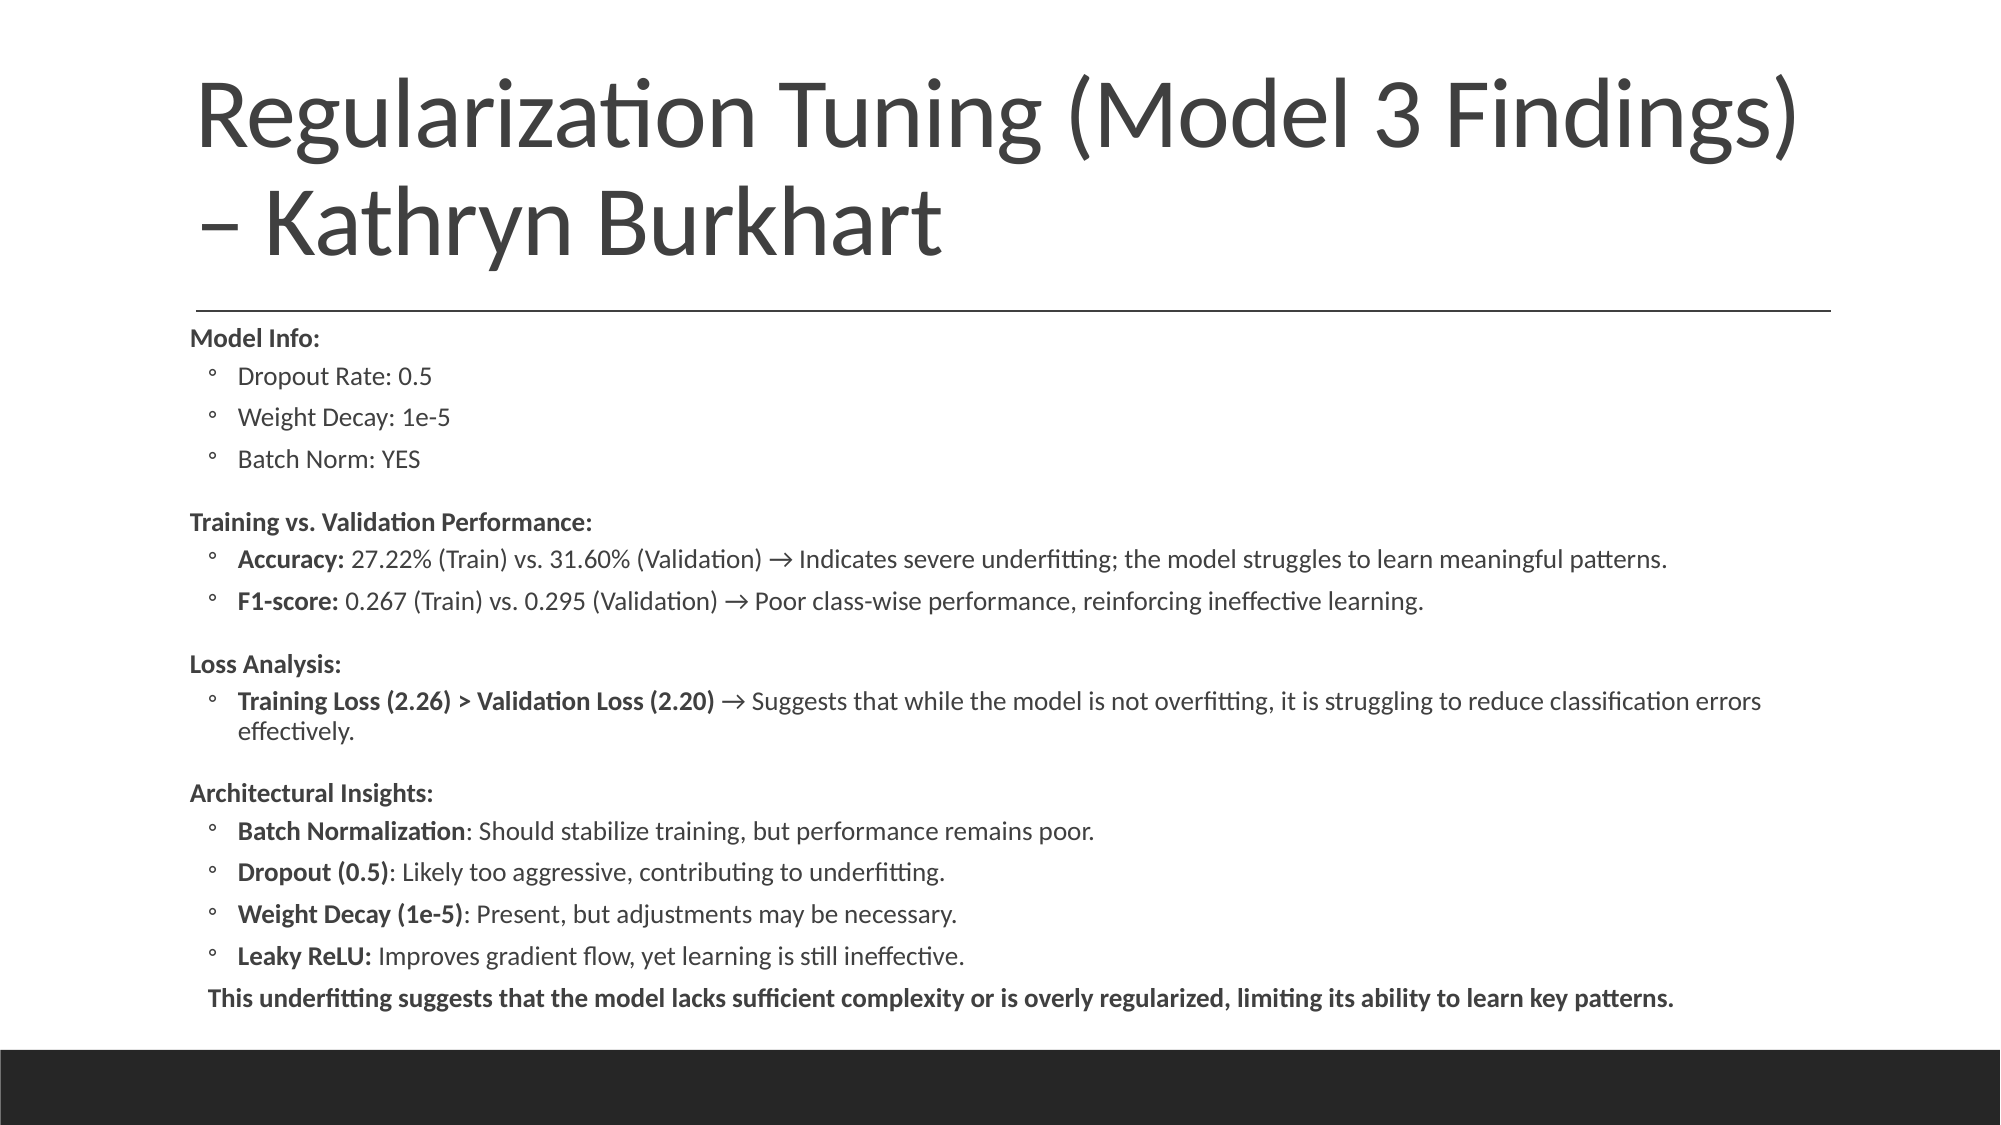

# Regularization Tuning (Model 3 Findings) – Kathryn Burkhart
Model Info:
Dropout Rate: 0.5
Weight Decay: 1e-5
Batch Norm: YES
Training vs. Validation Performance:
Accuracy: 27.22% (Train) vs. 31.60% (Validation) → Indicates severe underfitting; the model struggles to learn meaningful patterns.
F1-score: 0.267 (Train) vs. 0.295 (Validation) → Poor class-wise performance, reinforcing ineffective learning.
Loss Analysis:
Training Loss (2.26) > Validation Loss (2.20) → Suggests that while the model is not overfitting, it is struggling to reduce classification errors effectively.
Architectural Insights:
Batch Normalization: Should stabilize training, but performance remains poor.
Dropout (0.5): Likely too aggressive, contributing to underfitting.
Weight Decay (1e-5): Present, but adjustments may be necessary.
Leaky ReLU: Improves gradient flow, yet learning is still ineffective.
This underfitting suggests that the model lacks sufficient complexity or is overly regularized, limiting its ability to learn key patterns.